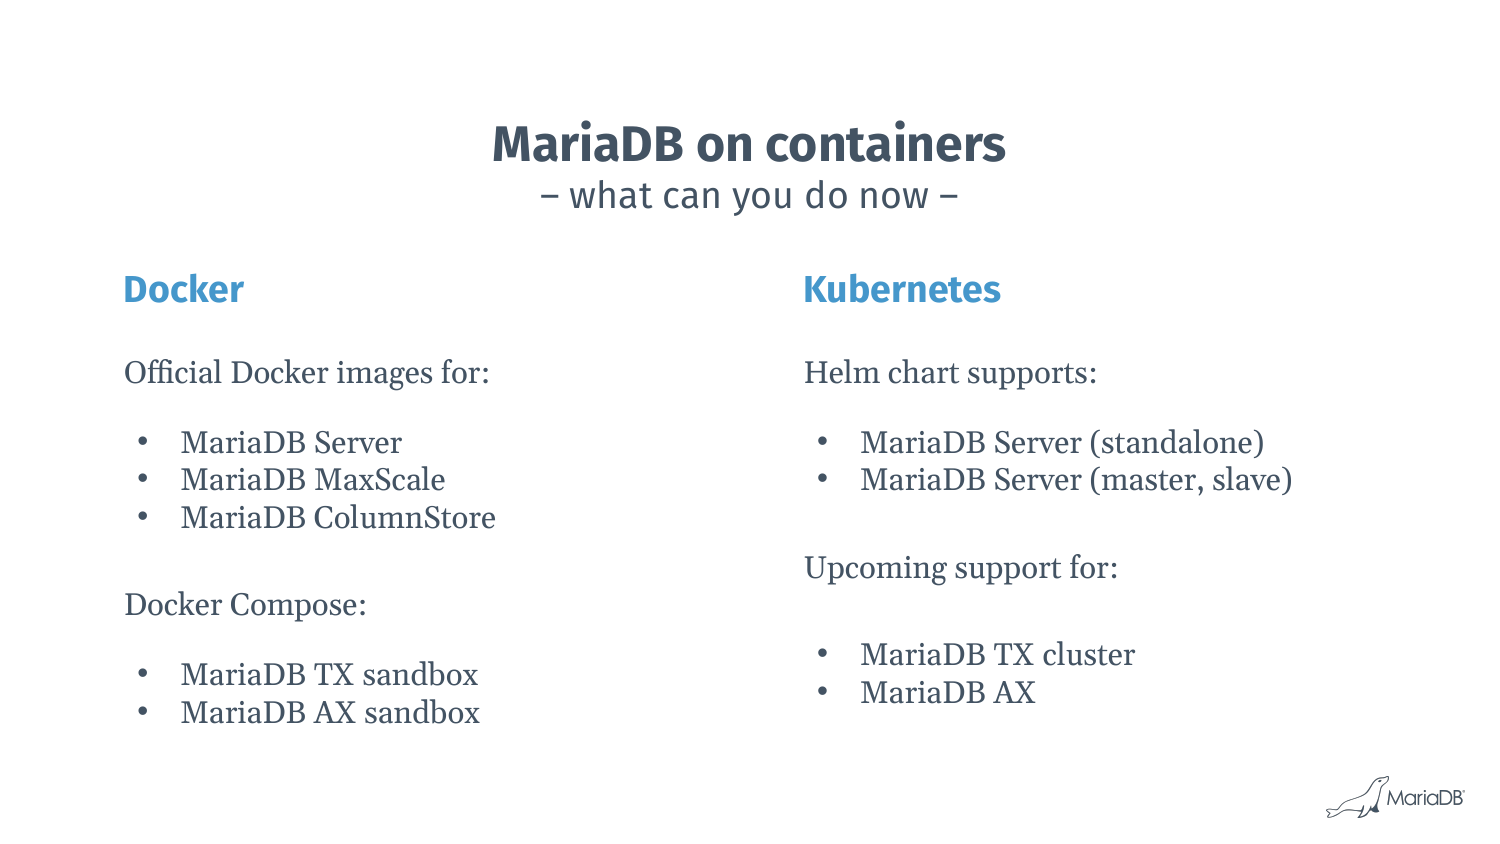

# MariaDB on containers
– what can you do now –
Docker
Kubernetes
Official Docker images for:

MariaDB Server
MariaDB MaxScale
MariaDB ColumnStore

Docker Compose:

MariaDB TX sandbox
MariaDB AX sandbox
Helm chart supports:

MariaDB Server (standalone)
MariaDB Server (master, slave)

Upcoming support for:

MariaDB TX cluster
MariaDB AX